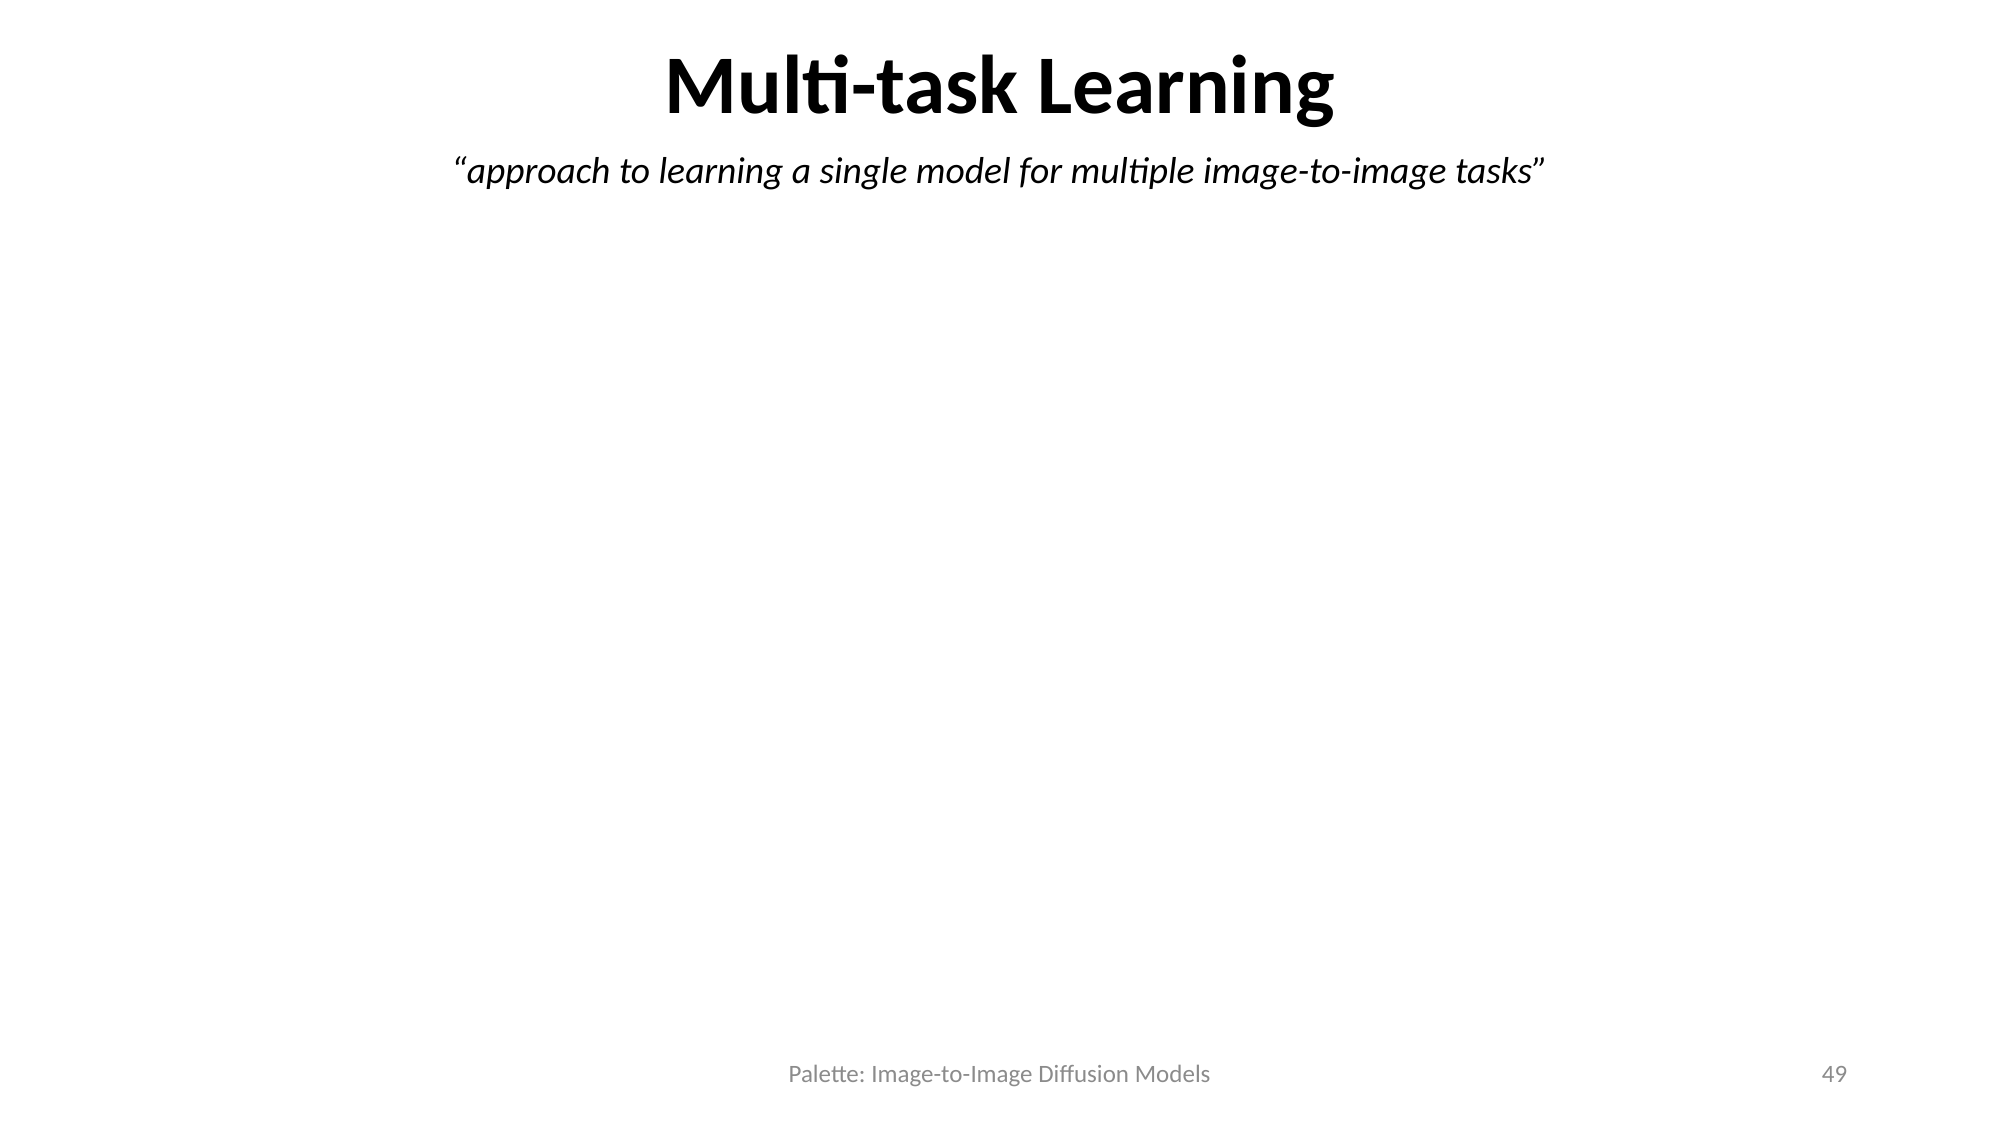

Multi-task Learning
“approach to learning a single model for multiple image-to-image tasks”
Palette: Image-to-Image Diffusion Models
49